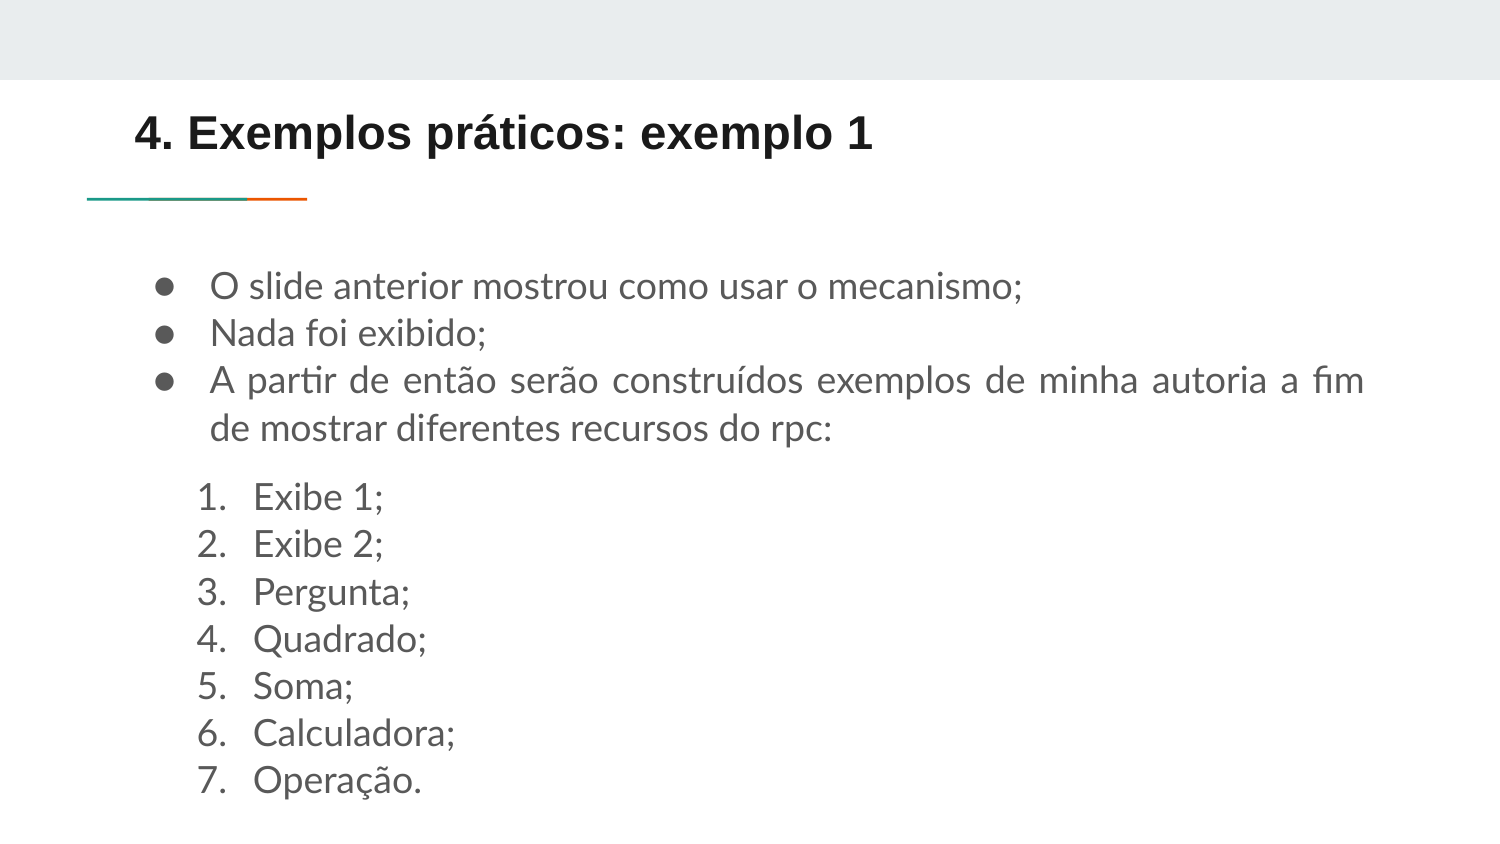

# 4. Exemplos práticos: exemplo 1
O slide anterior mostrou como usar o mecanismo;
Nada foi exibido;
A partir de então serão construídos exemplos de minha autoria a fim de mostrar diferentes recursos do rpc:
Exibe 1;
Exibe 2;
Pergunta;
Quadrado;
Soma;
Calculadora;
Operação.